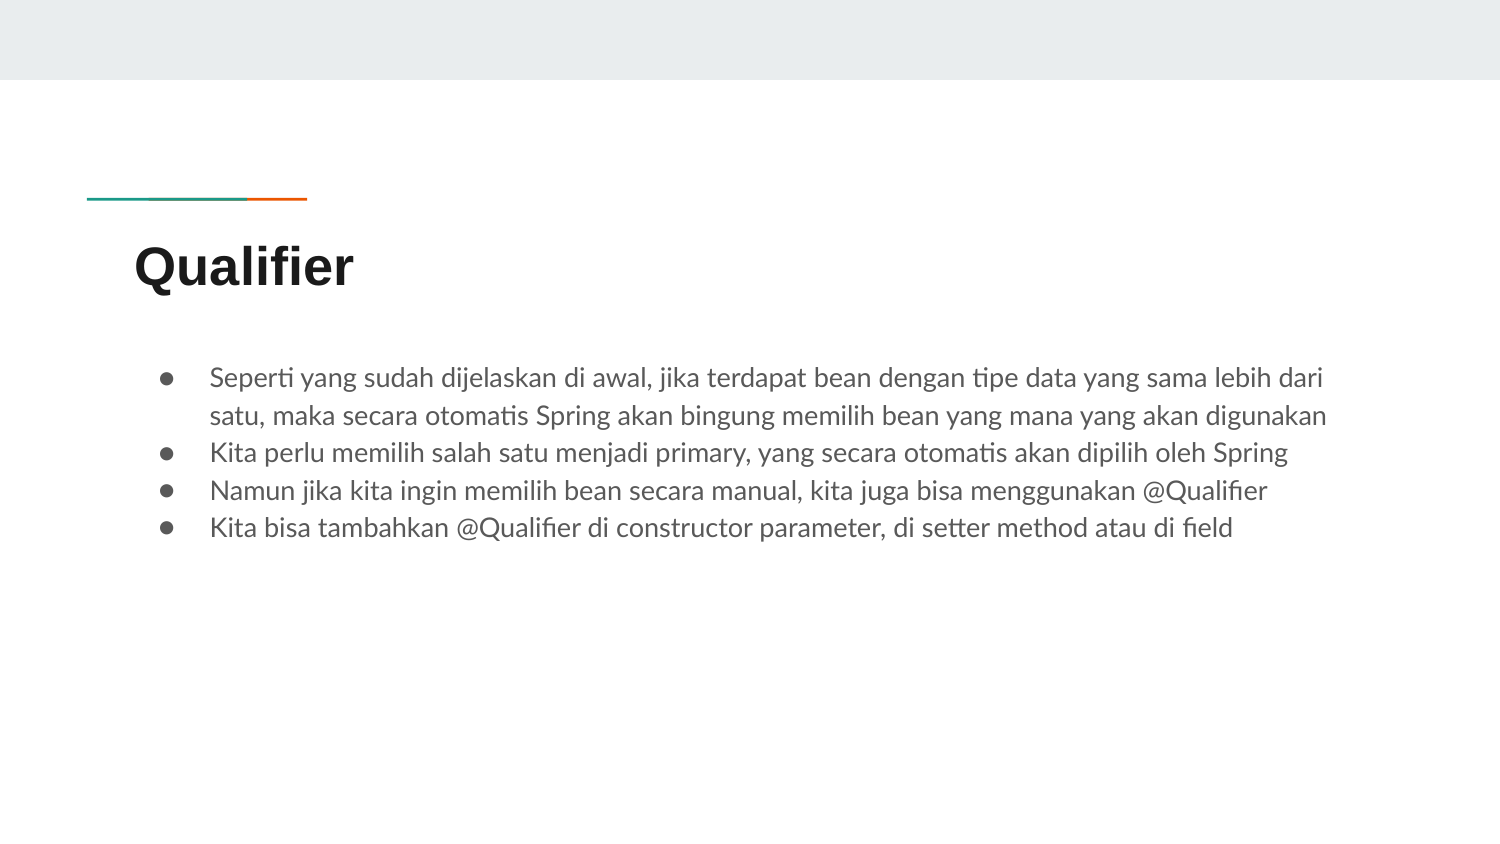

# Qualifier
Seperti yang sudah dijelaskan di awal, jika terdapat bean dengan tipe data yang sama lebih dari satu, maka secara otomatis Spring akan bingung memilih bean yang mana yang akan digunakan
Kita perlu memilih salah satu menjadi primary, yang secara otomatis akan dipilih oleh Spring
Namun jika kita ingin memilih bean secara manual, kita juga bisa menggunakan @Qualifier
Kita bisa tambahkan @Qualifier di constructor parameter, di setter method atau di field